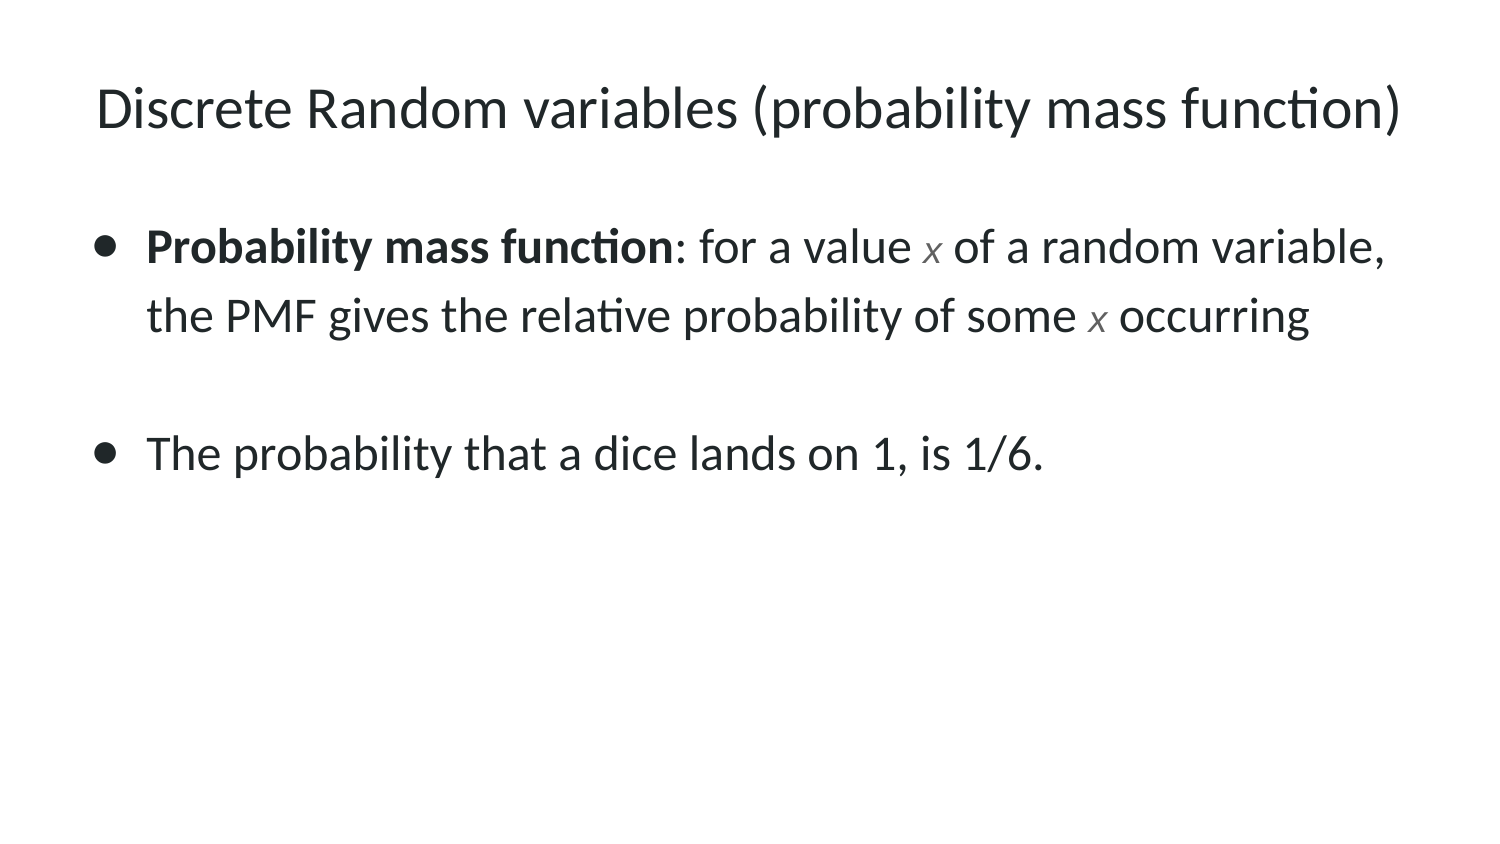

# Discrete Random variables (probability mass function)
Probability mass function: for a value x of a random variable, the PMF gives the relative probability of some x occurring

The probability that a dice lands on 1, is 1/6.